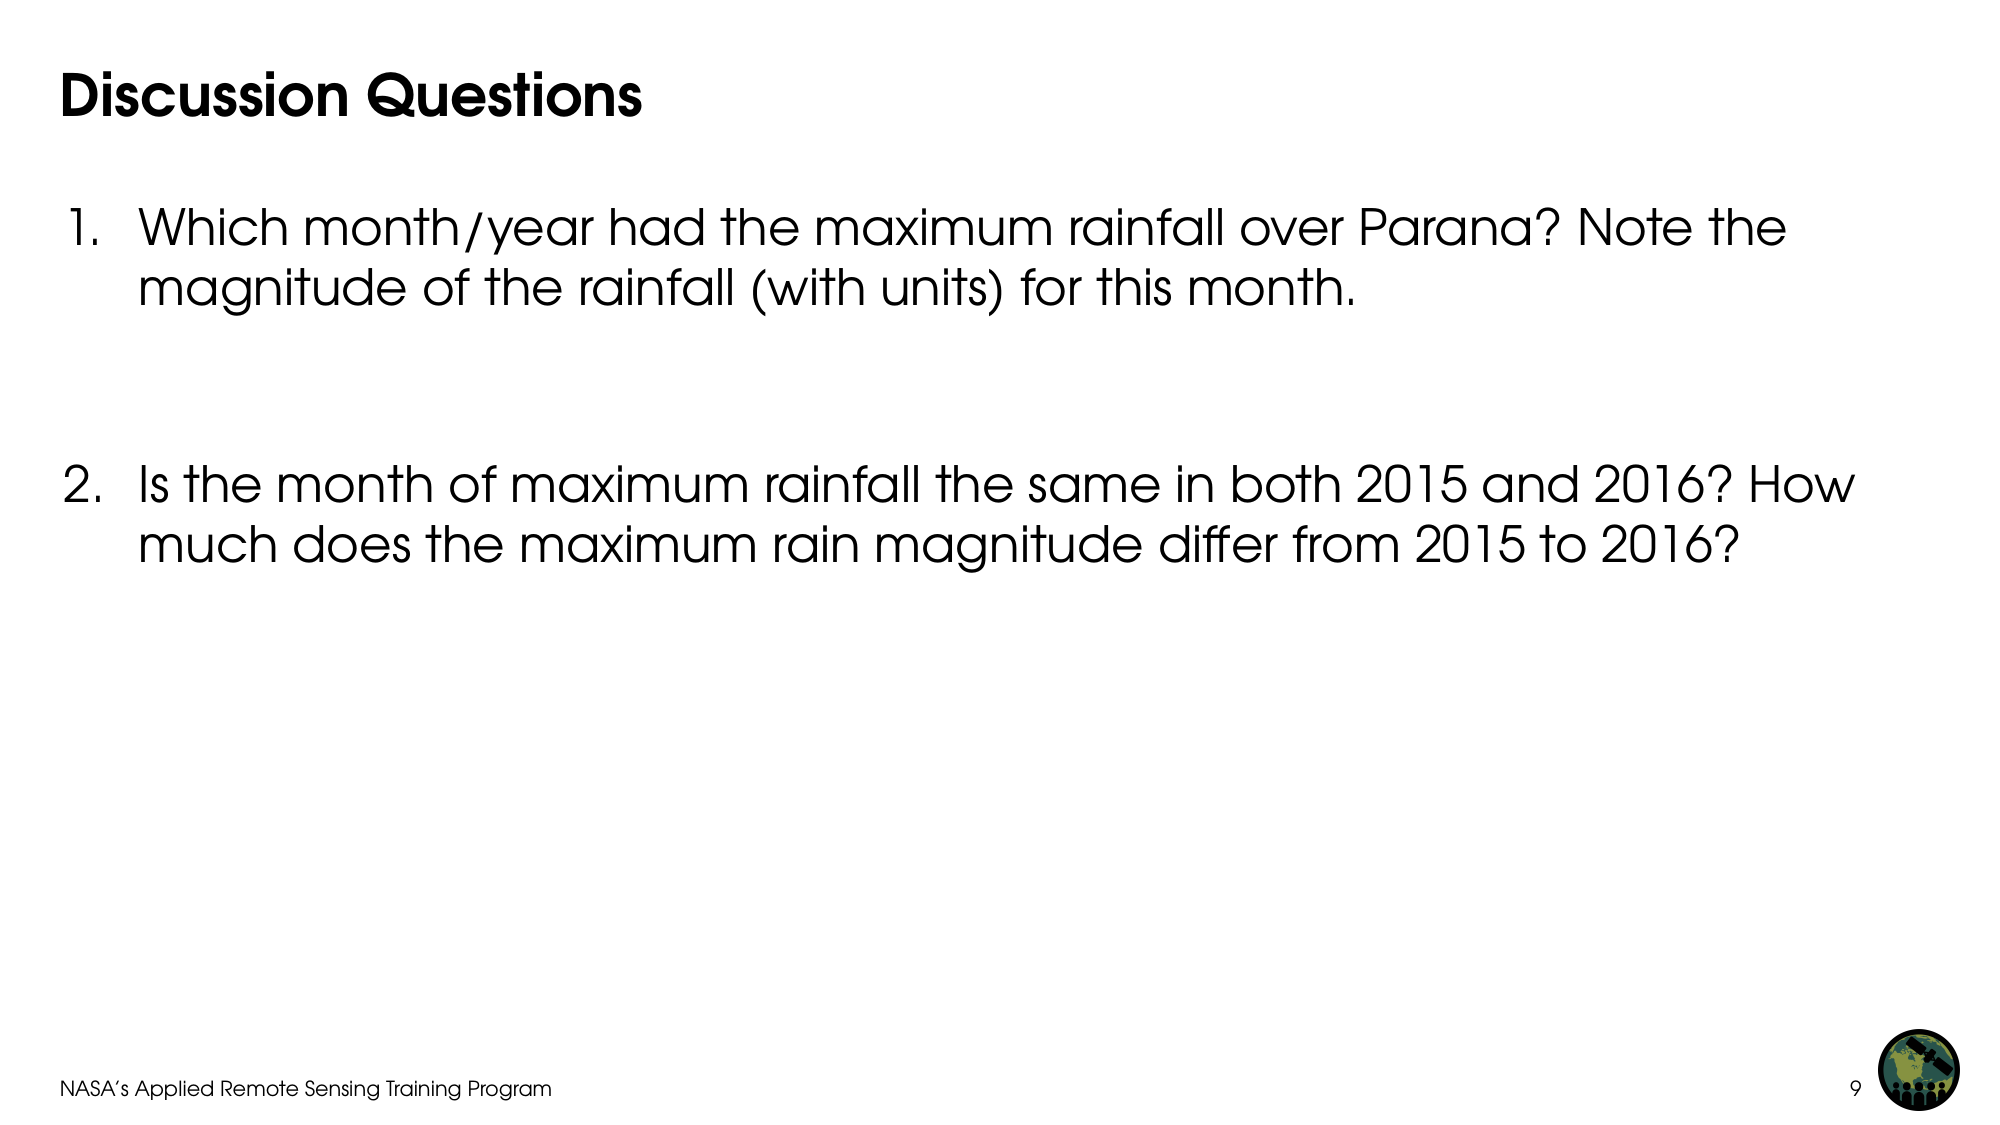

# Discussion Questions
Which month/year had the maximum rainfall over Parana? Note the magnitude of the rainfall (with units) for this month.
Is the month of maximum rainfall the same in both 2015 and 2016? How much does the maximum rain magnitude differ from 2015 to 2016?